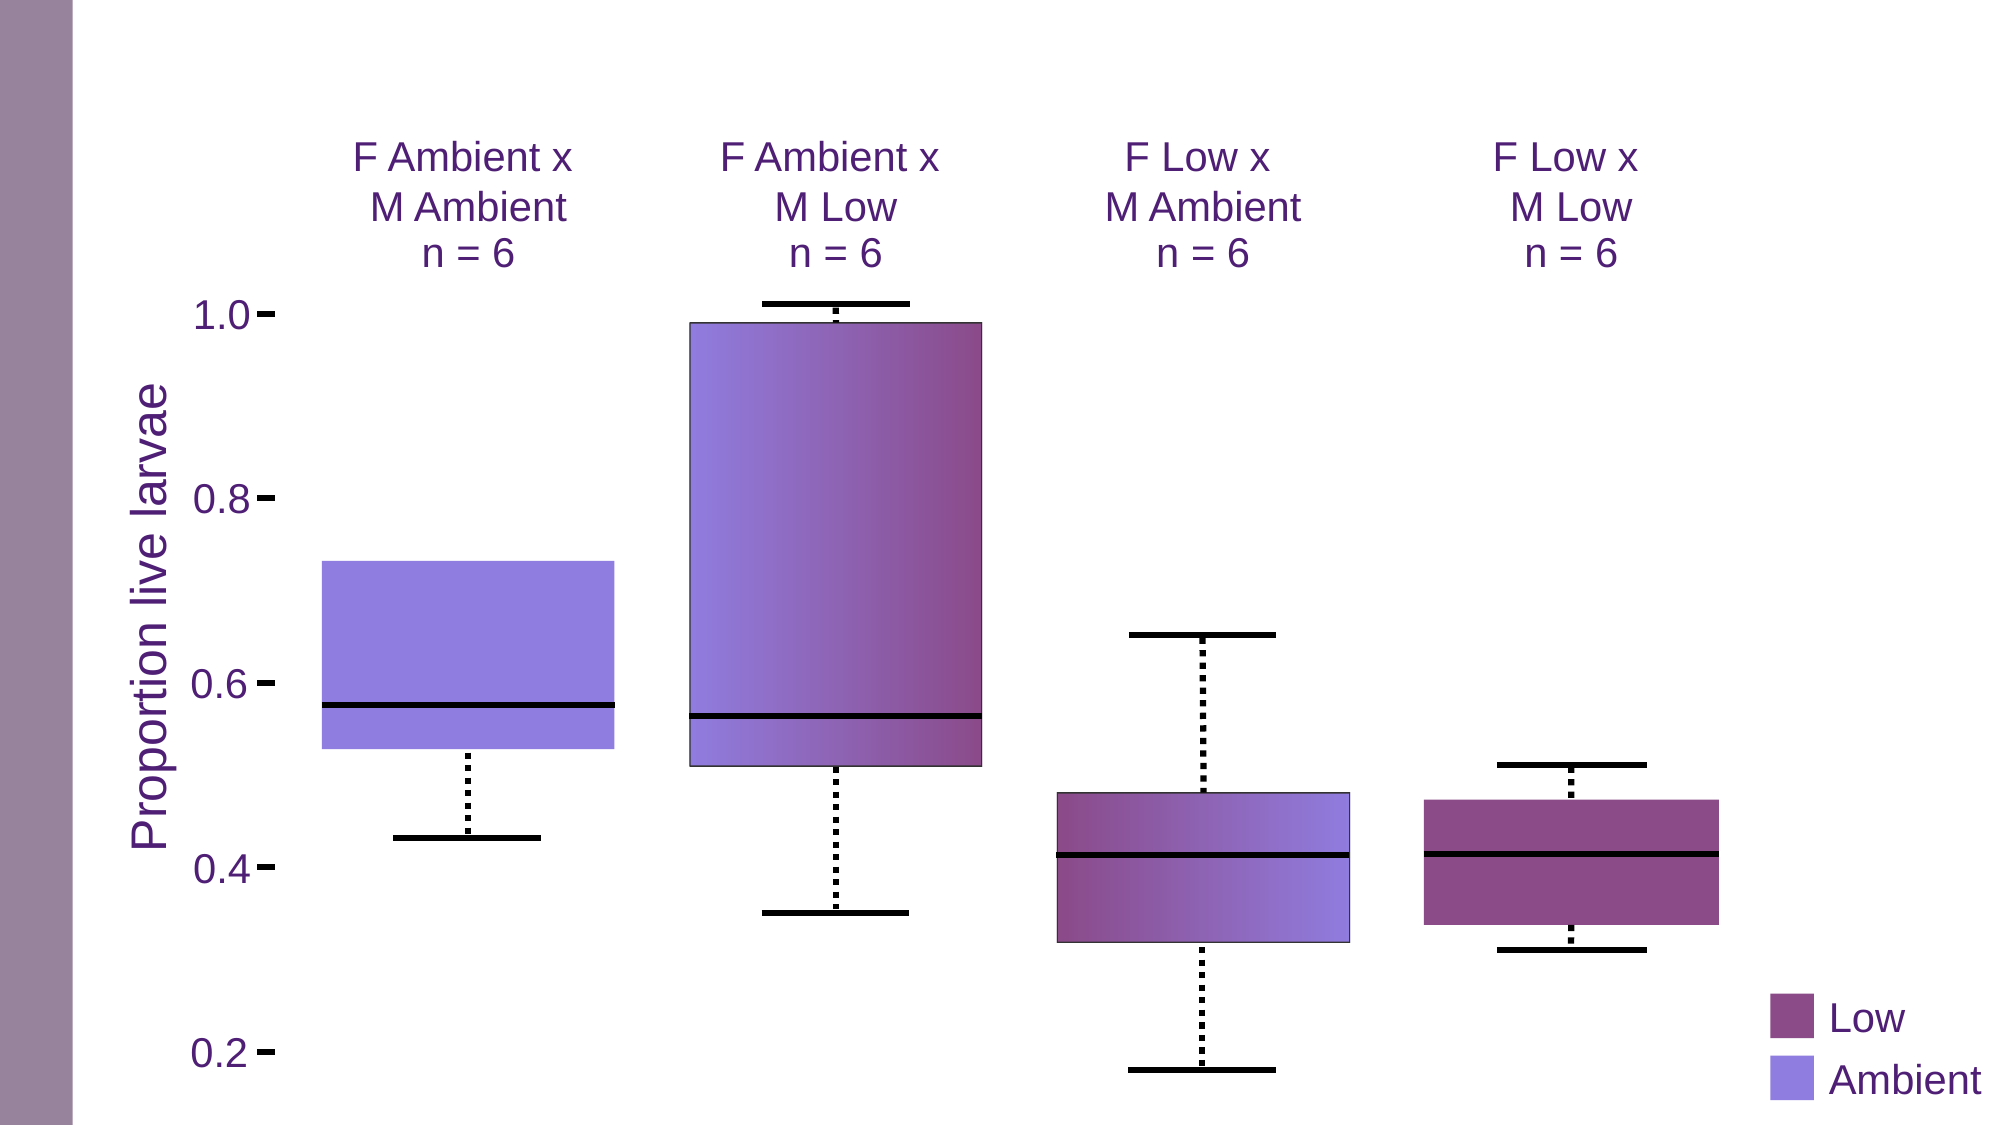

F Ambient x
M Ambient
F Ambient x
M Low
F Low x
M Ambient
F Low x
M Low
n = 6
n = 6
n = 6
n = 6
1.0
0.8
0.6
0.4
0.2

Proportion live larvae

Low

Ambient